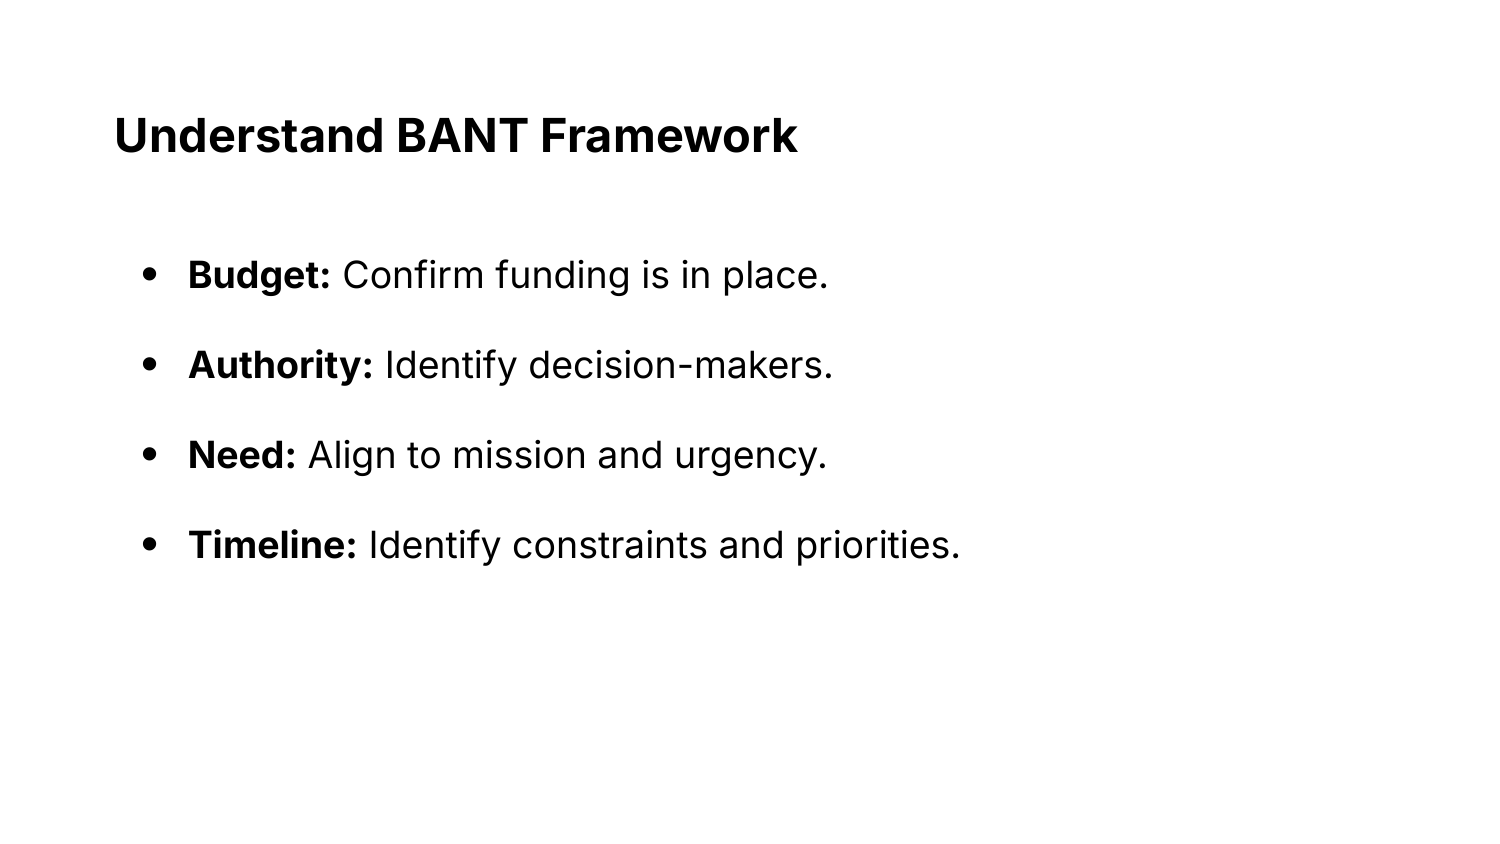

Understand BANT Framework

Budget: Confirm funding is in place.
Authority: Identify decision-makers.
Need: Align to mission and urgency.
Timeline: Identify constraints and priorities.